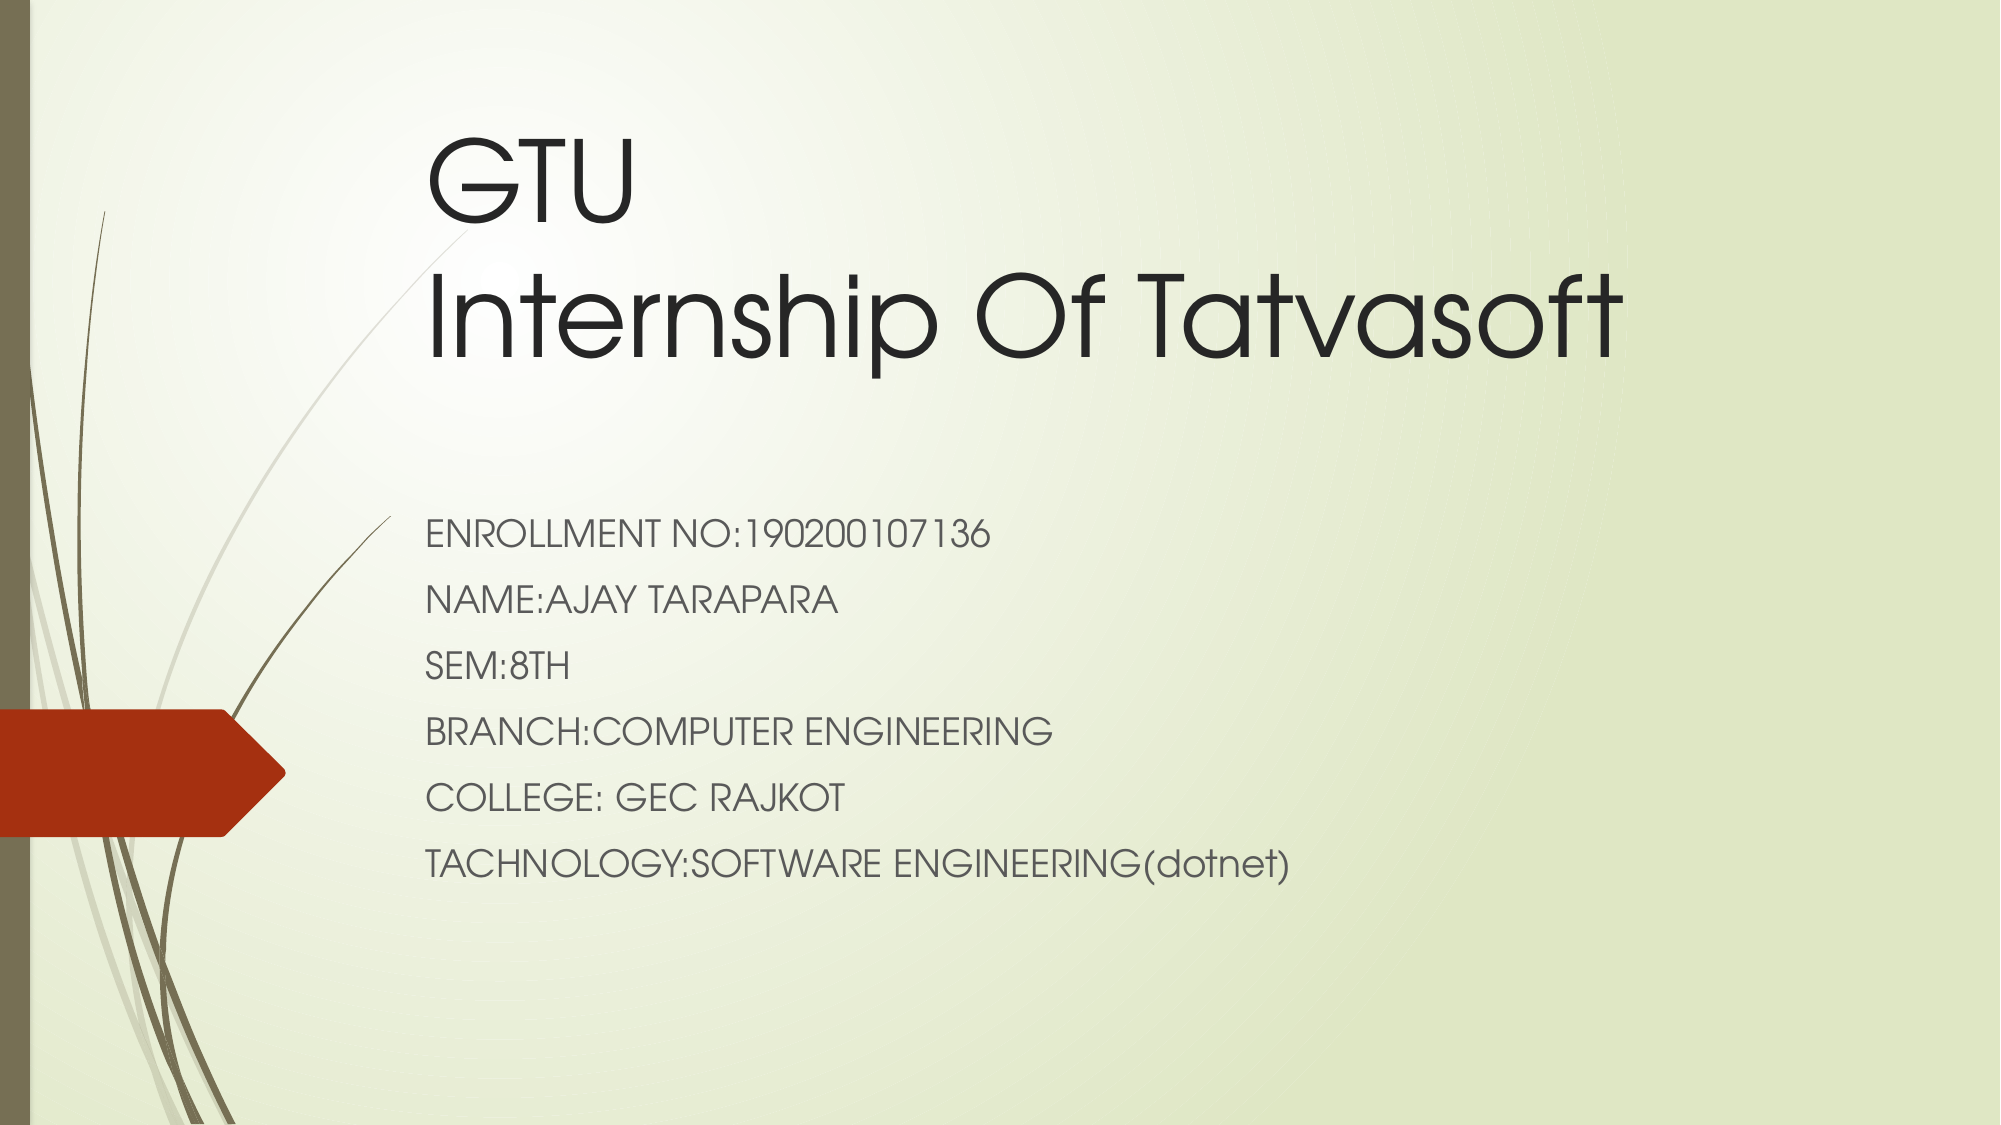

# GTU Internship Of Tatvasoft
ENROLLMENT NO:190200107136
NAME:AJAY TARAPARA
SEM:8TH
BRANCH:COMPUTER ENGINEERING
COLLEGE: GEC RAJKOT
TACHNOLOGY:SOFTWARE ENGINEERING(dotnet)